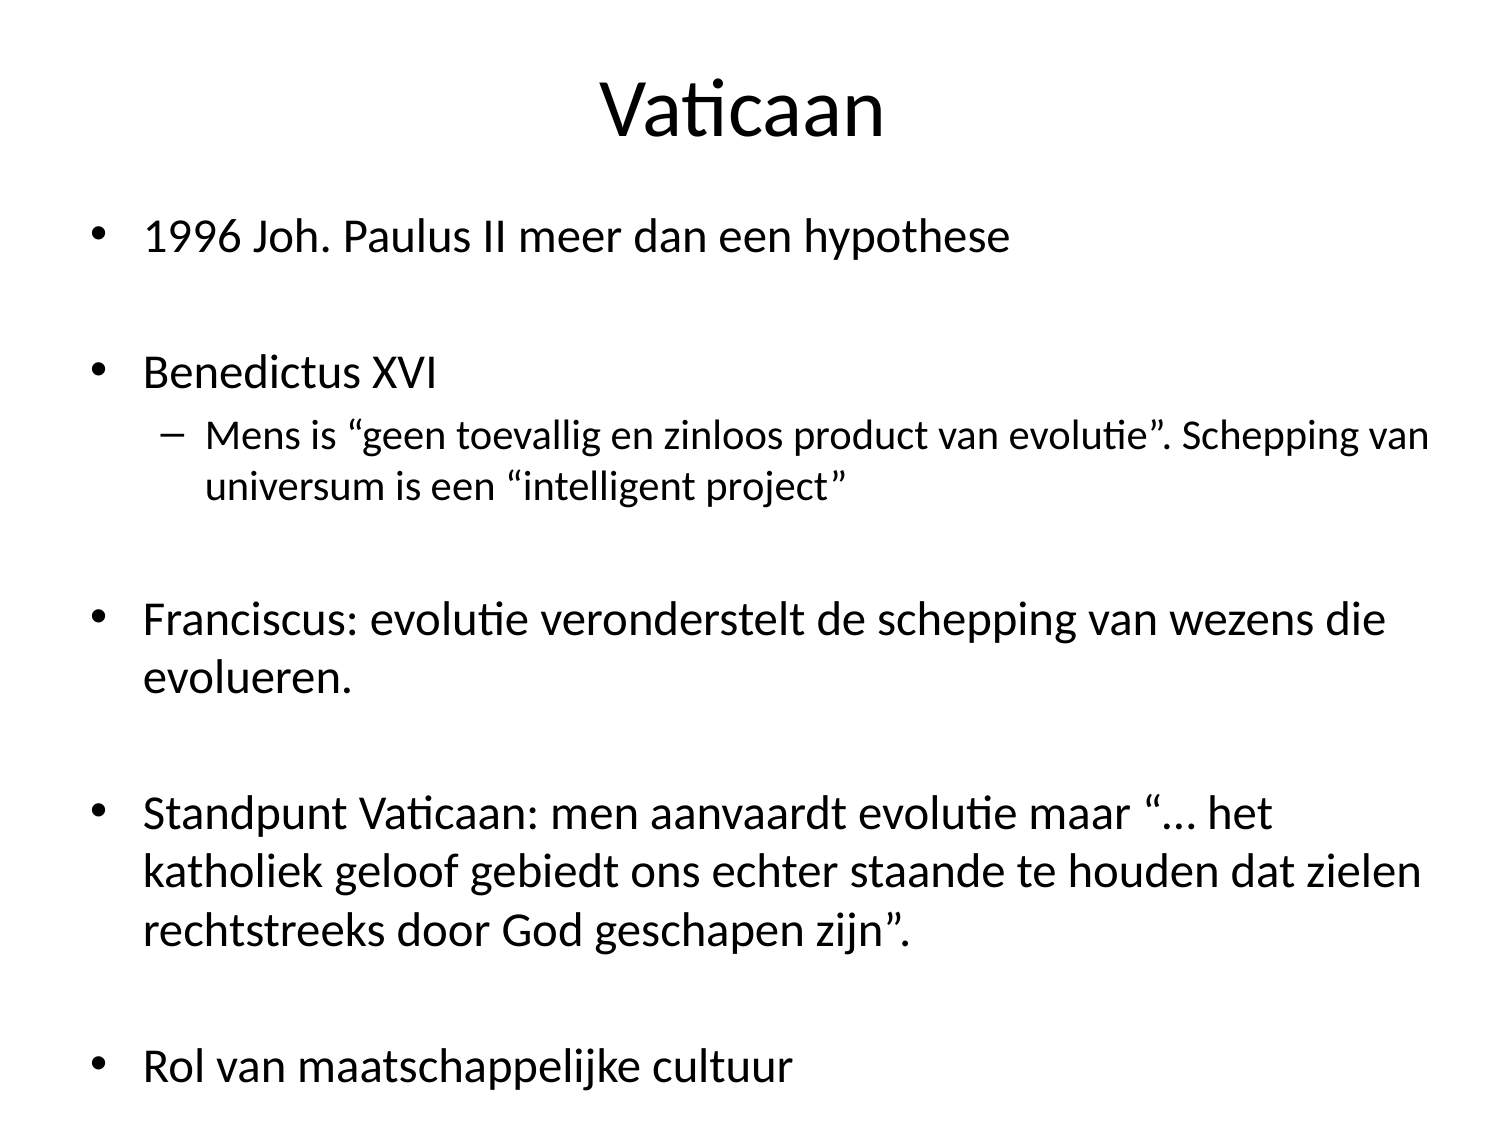

# Vaticaan
1996 Joh. Paulus II meer dan een hypothese

Benedictus XVI
Mens is “geen toevallig en zinloos product van evolutie”. Schepping van universum is een “intelligent project”

Franciscus: evolutie veronderstelt de schepping van wezens die evolueren.

Standpunt Vaticaan: men aanvaardt evolutie maar “… het katholiek geloof gebiedt ons echter staande te houden dat zielen rechtstreeks door God geschapen zijn”.

Rol van maatschappelijke cultuur